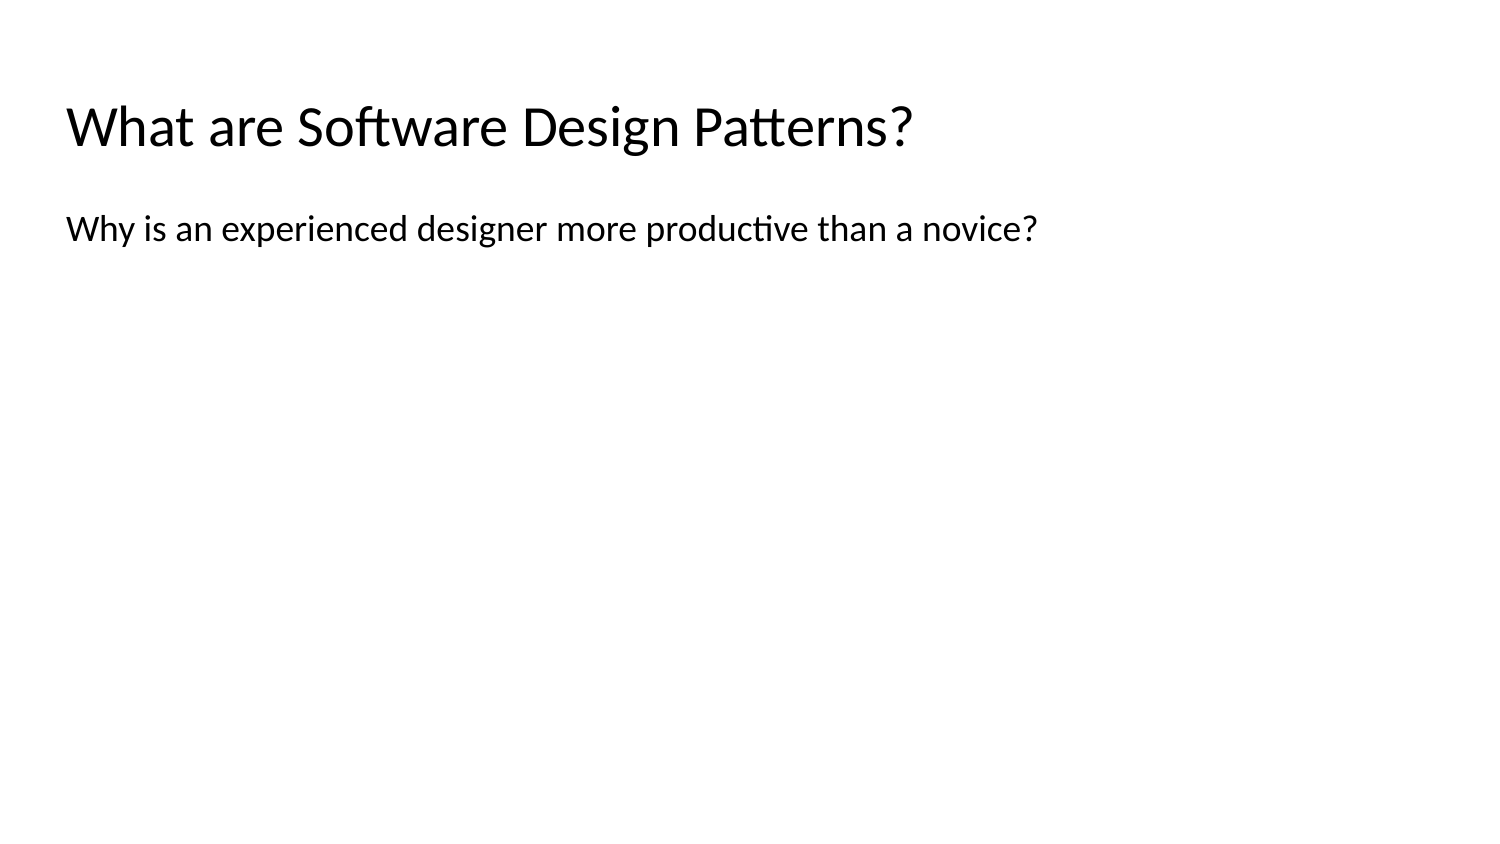

# What are Software Design Patterns?
Why is an experienced designer more productive than a novice?